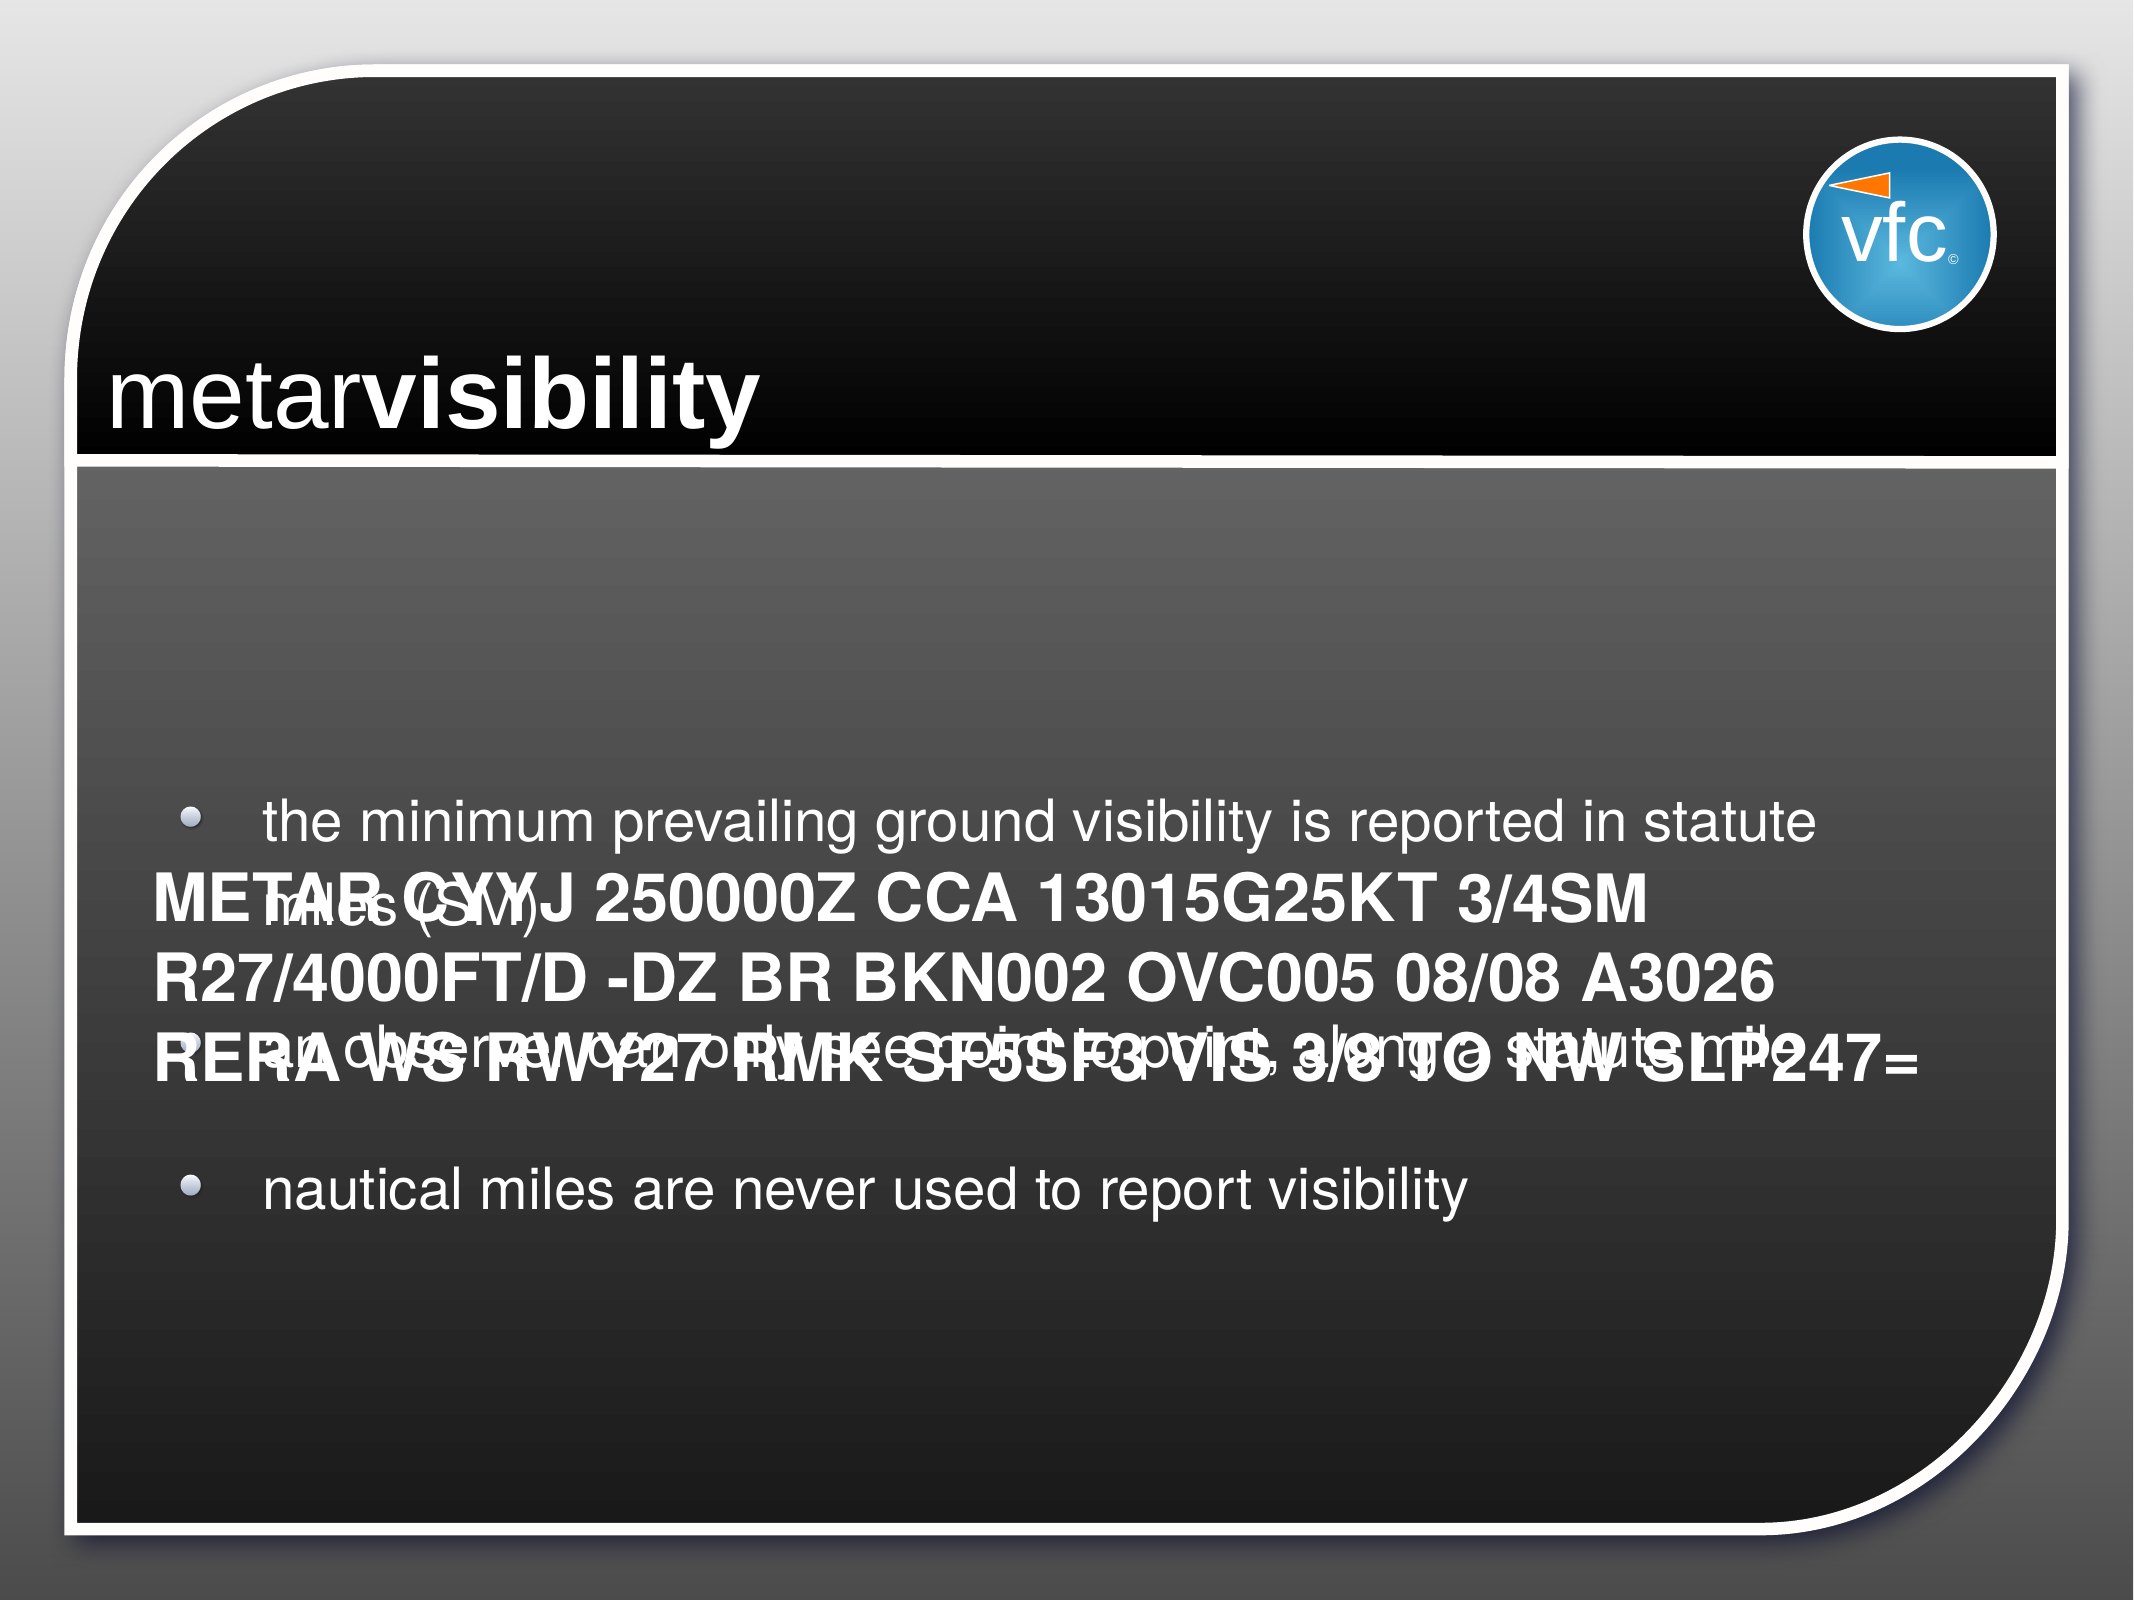

vfc©

# metarvisibility
the minimum prevailing ground visibility is reported in statute miles (SM)
an observer can only see point to point, along a statute mile
nautical miles are never used to report visibility

METAR CYYJ 250000Z CCA 13015G25KT        R27/4000FT/D -DZ BR BKN002 OVC005 08/08 A3026 RERA WS RWY27 RMK SF5SF3 VIS 3/8 TO NW SLP247=
3/4SM